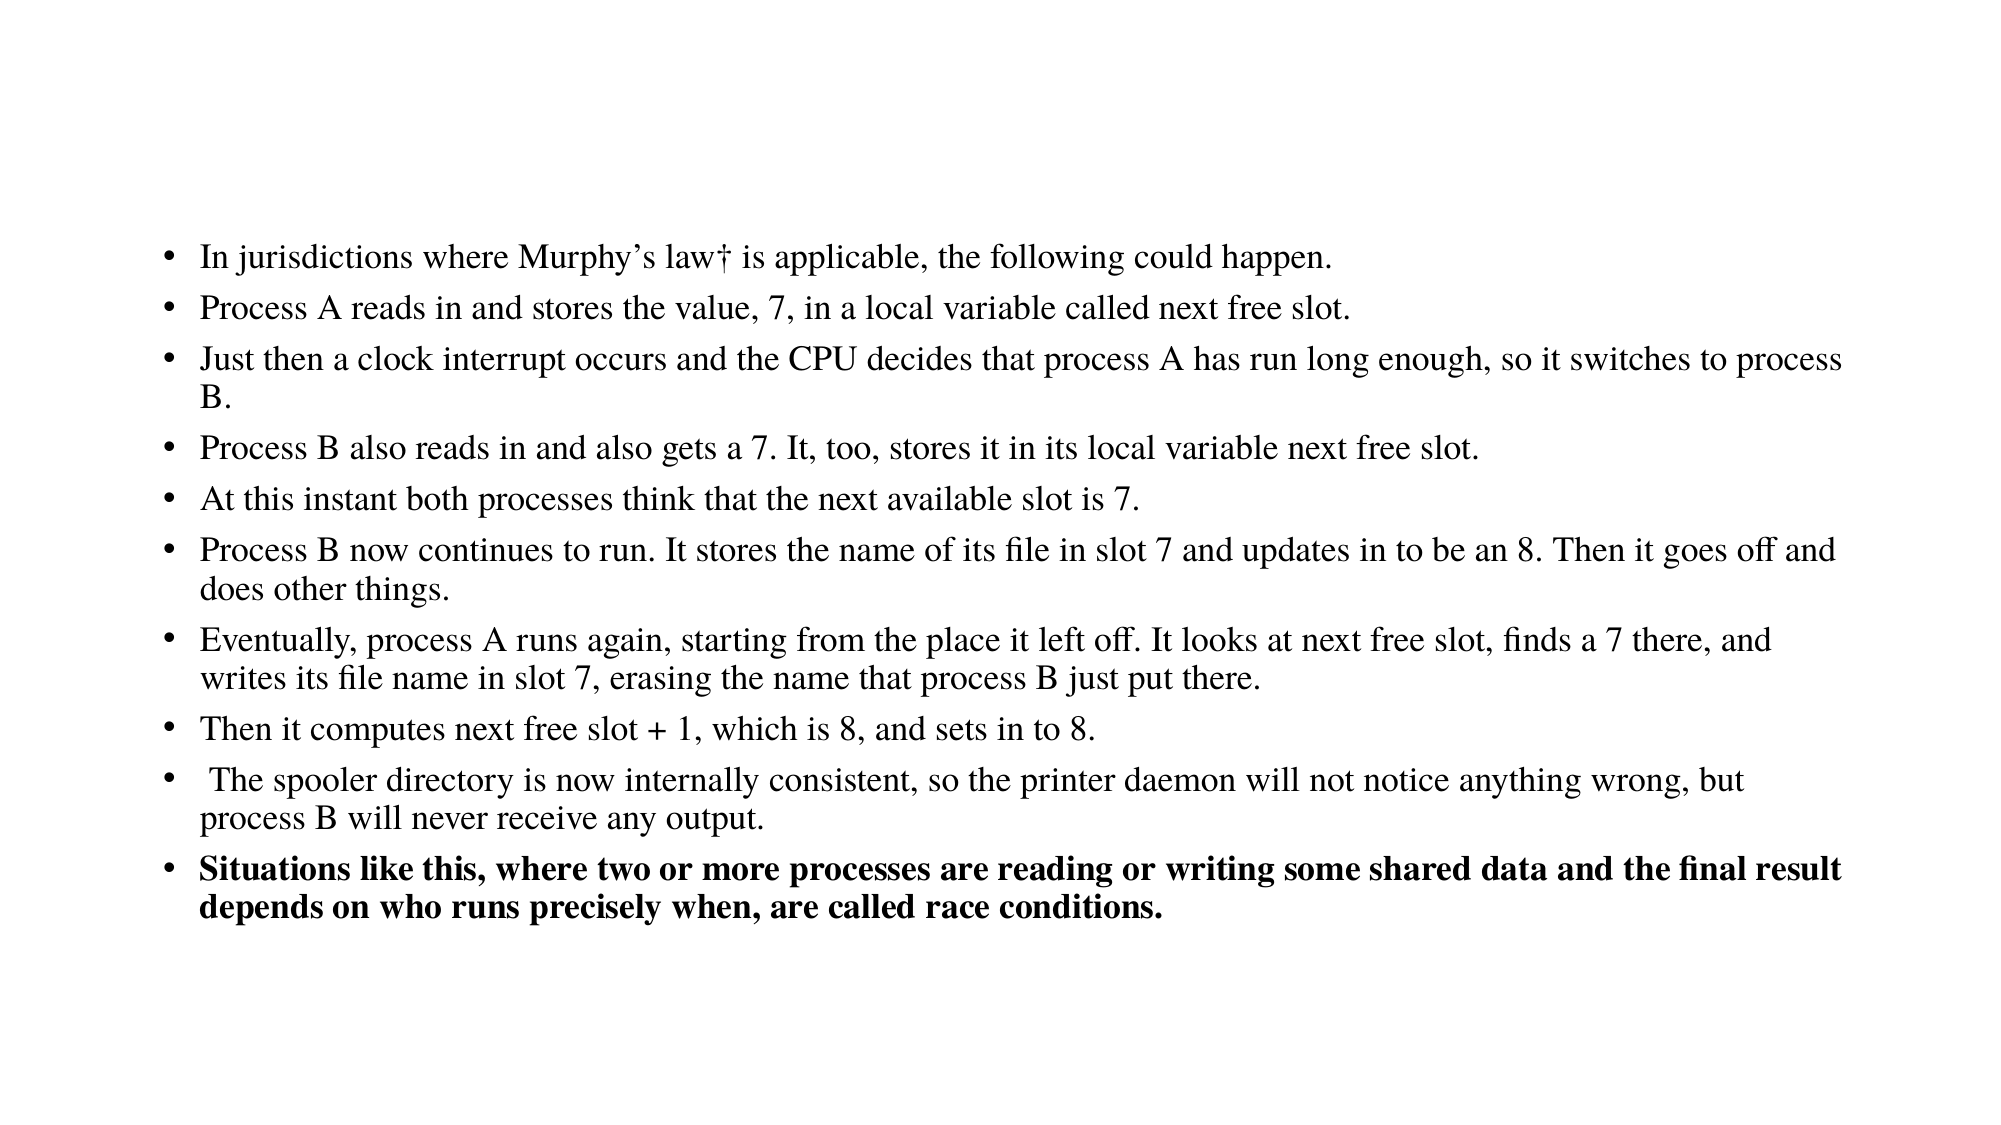

#
In jurisdictions where Murphy’s law† is applicable, the following could happen.
Process A reads in and stores the value, 7, in a local variable called next free slot.
Just then a clock interrupt occurs and the CPU decides that process A has run long enough, so it switches to process B.
Process B also reads in and also gets a 7. It, too, stores it in its local variable next free slot.
At this instant both processes think that the next available slot is 7.
Process B now continues to run. It stores the name of its file in slot 7 and updates in to be an 8. Then it goes off and does other things.
Eventually, process A runs again, starting from the place it left off. It looks at next free slot, finds a 7 there, and writes its file name in slot 7, erasing the name that process B just put there.
Then it computes next free slot + 1, which is 8, and sets in to 8.
 The spooler directory is now internally consistent, so the printer daemon will not notice anything wrong, but process B will never receive any output.
Situations like this, where two or more processes are reading or writing some shared data and the final result depends on who runs precisely when, are called race conditions.